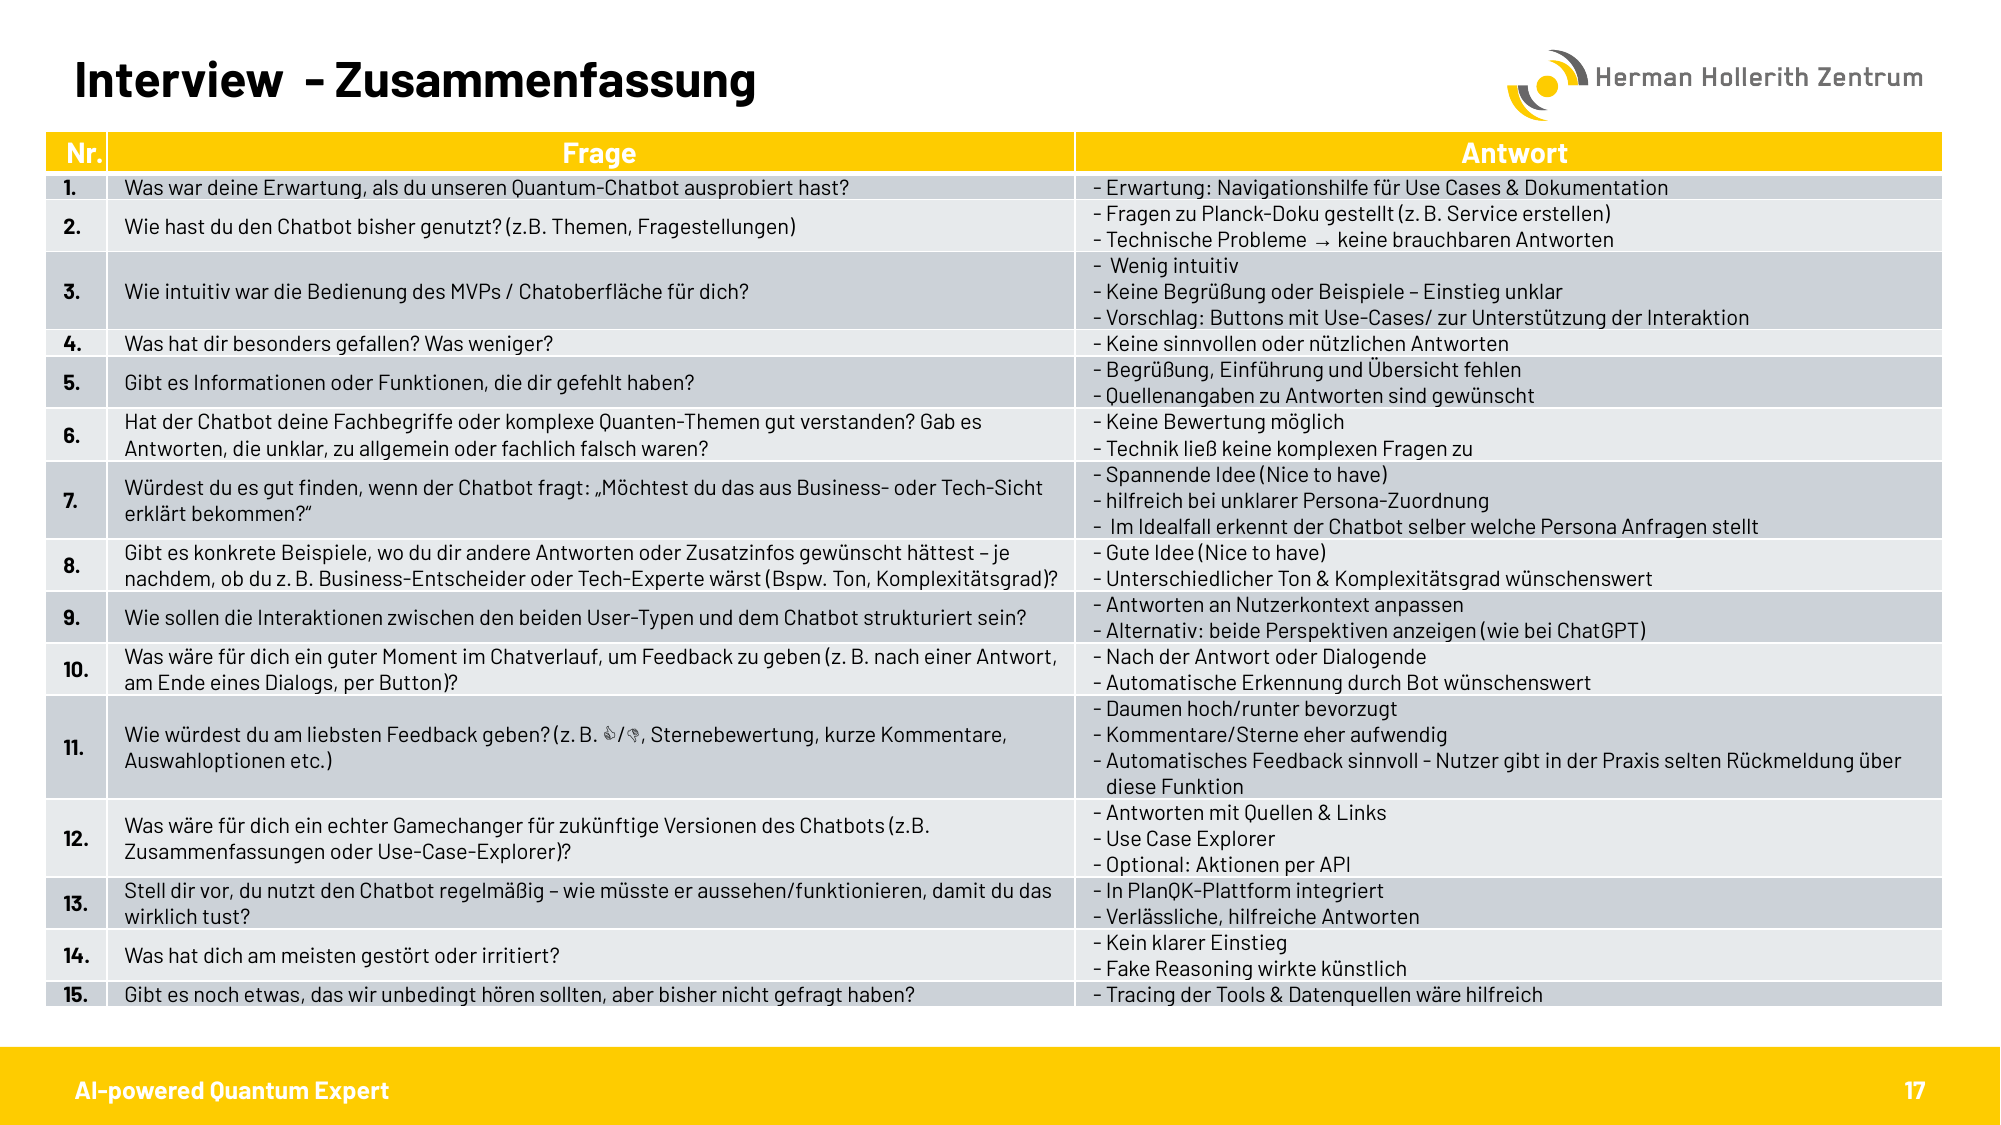

# Interview  - Zusammenfassung
| Nr. | Frage | Antwort |
| --- | --- | --- |
| 1. | Was war deine Erwartung, als du unseren Quantum-Chatbot ausprobiert hast? | - Erwartung: Navigationshilfe für Use Cases & Dokumentation |
| 2. | Wie hast du den Chatbot bisher genutzt? (z.B. Themen, Fragestellungen) | - Fragen zu Planck-Doku gestellt (z. B. Service erstellen) - Technische Probleme → keine brauchbaren Antworten |
| 3. | Wie intuitiv war die Bedienung des MVPs / Chatoberfläche für dich? | - Wenig intuitiv - Keine Begrüßung oder Beispiele – Einstieg unklar - Vorschlag: Buttons mit Use-Cases/ zur Unterstützung der Interaktion |
| 4. | Was hat dir besonders gefallen? Was weniger? | - Keine sinnvollen oder nützlichen Antworten |
| 5. | Gibt es Informationen oder Funktionen, die dir gefehlt haben? | - Begrüßung, Einführung und Übersicht fehlen - Quellenangaben zu Antworten sind gewünscht |
| 6. | Hat der Chatbot deine Fachbegriffe oder komplexe Quanten-Themen gut verstanden? Gab es Antworten, die unklar, zu allgemein oder fachlich falsch waren? | - Keine Bewertung möglich - Technik ließ keine komplexen Fragen zu |
| 7. | Würdest du es gut finden, wenn der Chatbot fragt: „Möchtest du das aus Business- oder Tech-Sicht erklärt bekommen?“ | - Spannende Idee (Nice to have) - hilfreich bei unklarer Persona-Zuordnung - Im Idealfall erkennt der Chatbot selber welche Persona Anfragen stellt |
| 8. | Gibt es konkrete Beispiele, wo du dir andere Antworten oder Zusatzinfos gewünscht hättest – je nachdem, ob du z. B. Business-Entscheider oder Tech-Experte wärst (Bspw. Ton, Komplexitätsgrad)? | - Gute Idee (Nice to have) - Unterschiedlicher Ton & Komplexitätsgrad wünschenswert |
| 9. | Wie sollen die Interaktionen zwischen den beiden User-Typen und dem Chatbot strukturiert sein? | - Antworten an Nutzerkontext anpassen - Alternativ: beide Perspektiven anzeigen (wie bei ChatGPT) |
| 10. | Was wäre für dich ein guter Moment im Chatverlauf, um Feedback zu geben (z. B. nach einer Antwort, am Ende eines Dialogs, per Button)? | - Nach der Antwort oder Dialogende - Automatische Erkennung durch Bot wünschenswert |
| 11. | Wie würdest du am liebsten Feedback geben? (z. B. 👍/👎, Sternebewertung, kurze Kommentare, Auswahloptionen etc.) | - Daumen hoch/runter bevorzugt - Kommentare/Sterne eher aufwendig - Automatisches Feedback sinnvoll - Nutzer gibt in der Praxis selten Rückmeldung über diese Funktion |
| 12. | Was wäre für dich ein echter Gamechanger für zukünftige Versionen des Chatbots (z.B. Zusammenfassungen oder Use-Case-Explorer)? | - Antworten mit Quellen & Links - Use Case Explorer - Optional: Aktionen per API |
| 13. | Stell dir vor, du nutzt den Chatbot regelmäßig – wie müsste er aussehen/funktionieren, damit du das wirklich tust? | - In PlanQK-Plattform integriert - Verlässliche, hilfreiche Antworten |
| 14. | Was hat dich am meisten gestört oder irritiert? | - Kein klarer Einstieg - Fake Reasoning wirkte künstlich |
| 15. | Gibt es noch etwas, das wir unbedingt hören sollten, aber bisher nicht gefragt haben? | - Tracing der Tools & Datenquellen wäre hilfreich |
AI-powered Quantum Expert
17